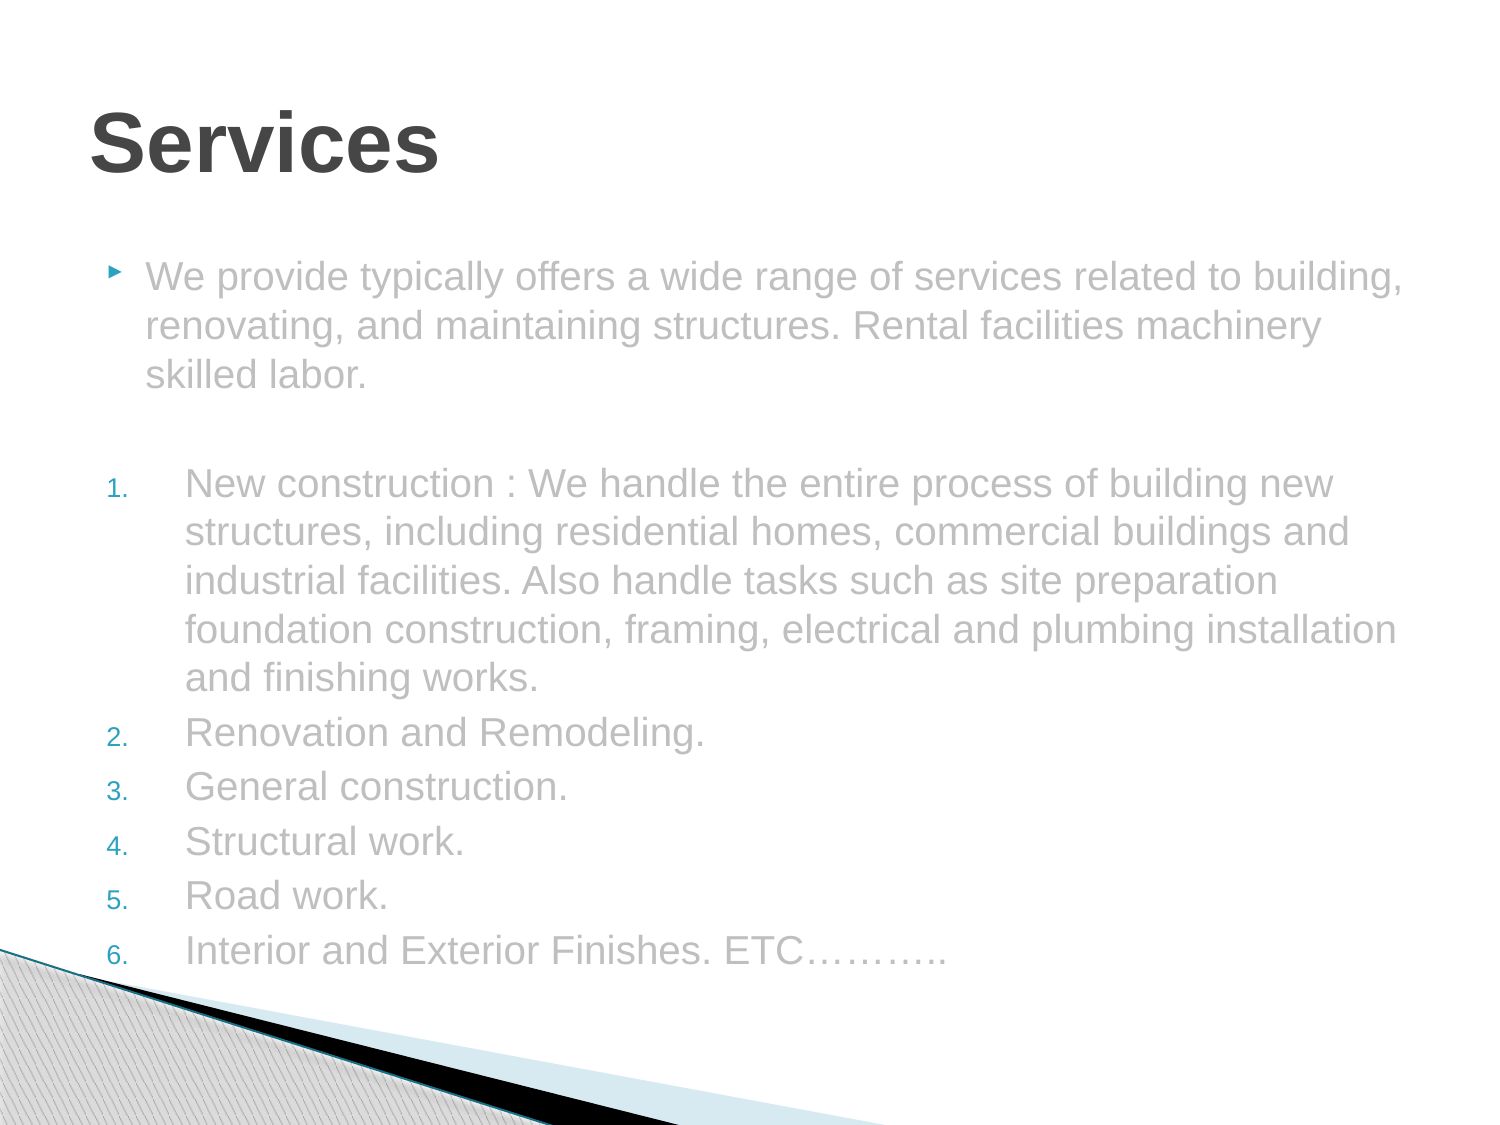

# Services
We provide typically offers a wide range of services related to building, renovating, and maintaining structures. Rental facilities machinery skilled labor.

New construction : We handle the entire process of building new structures, including residential homes, commercial buildings and industrial facilities. Also handle tasks such as site preparation foundation construction, framing, electrical and plumbing installation and finishing works.
Renovation and Remodeling.
General construction.
Structural work.
Road work.
Interior and Exterior Finishes. ETC………..